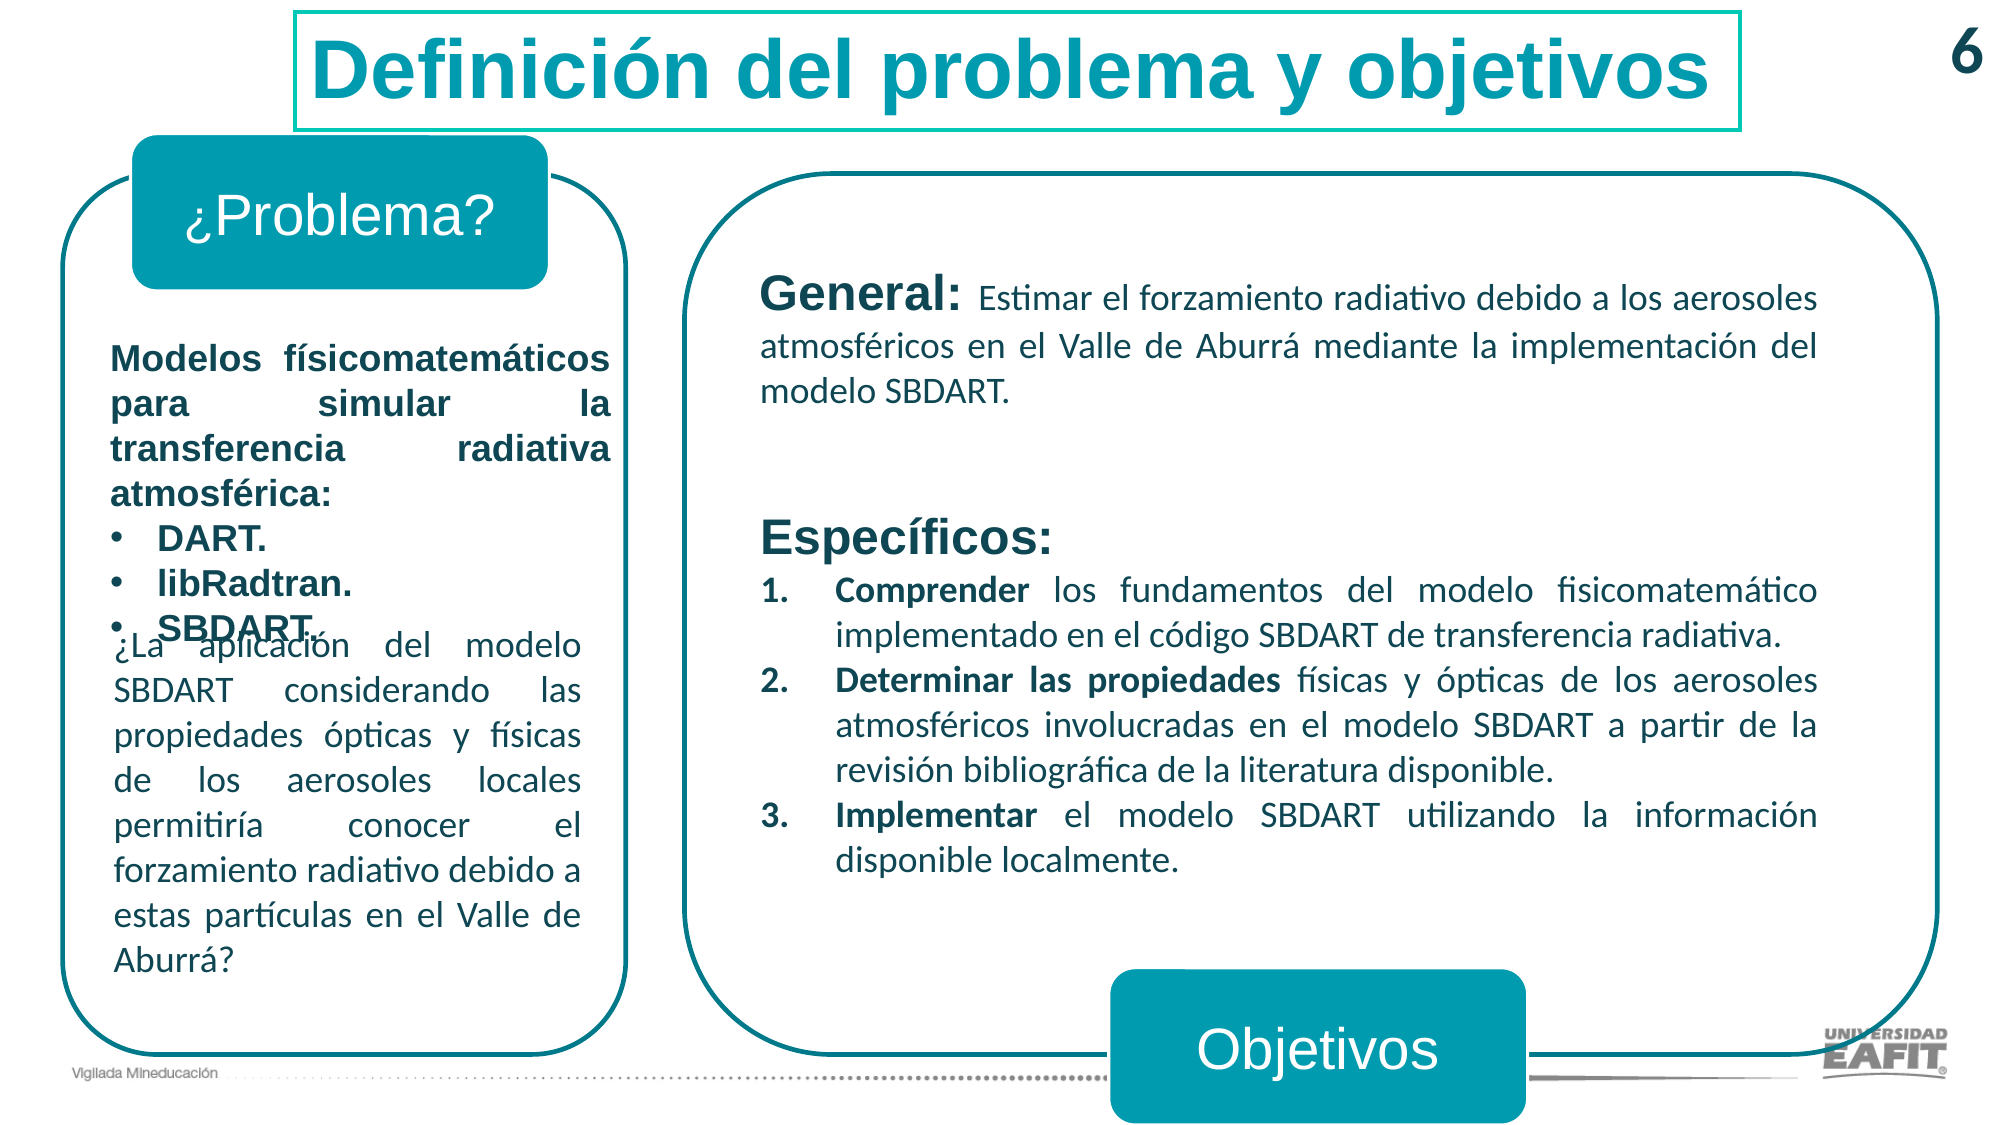

6

Definición del problema y objetivos
¿Problema?

General: Estimar el forzamiento radiativo debido a los aerosoles atmosféricos en el Valle de Aburrá mediante la implementación del modelo SBDART.

Modelos físicomatemáticos para simular la transferencia radiativa atmosférica:
DART.
libRadtran.
SBDART.
Específicos:
Comprender los fundamentos del modelo fisicomatemático implementado en el código SBDART de transferencia radiativa.
Determinar las propiedades físicas y ópticas de los aerosoles atmosféricos involucradas en el modelo SBDART a partir de la revisión bibliográfica de la literatura disponible.
Implementar el modelo SBDART utilizando la información disponible localmente.

¿La aplicación del modelo SBDART considerando las propiedades ópticas y físicas de los aerosoles locales permitiría conocer el forzamiento radiativo debido a estas partículas en el Valle de Aburrá?
Objetivos